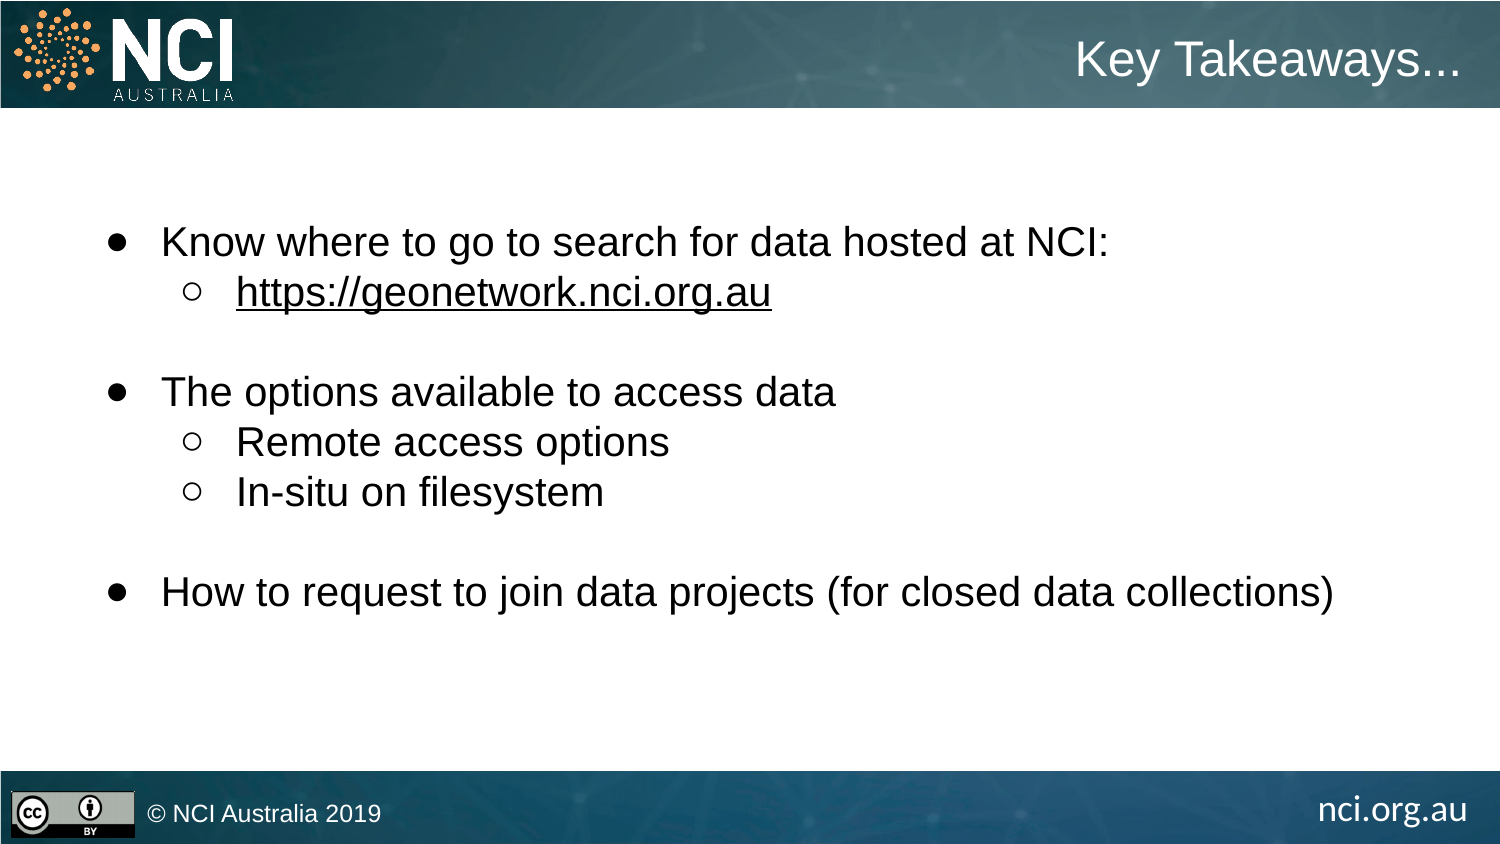

Key Takeaways...

Know where to go to search for data hosted at NCI:
https://geonetwork.nci.org.au

The options available to access data
Remote access options
In-situ on filesystem

How to request to join data projects (for closed data collections)